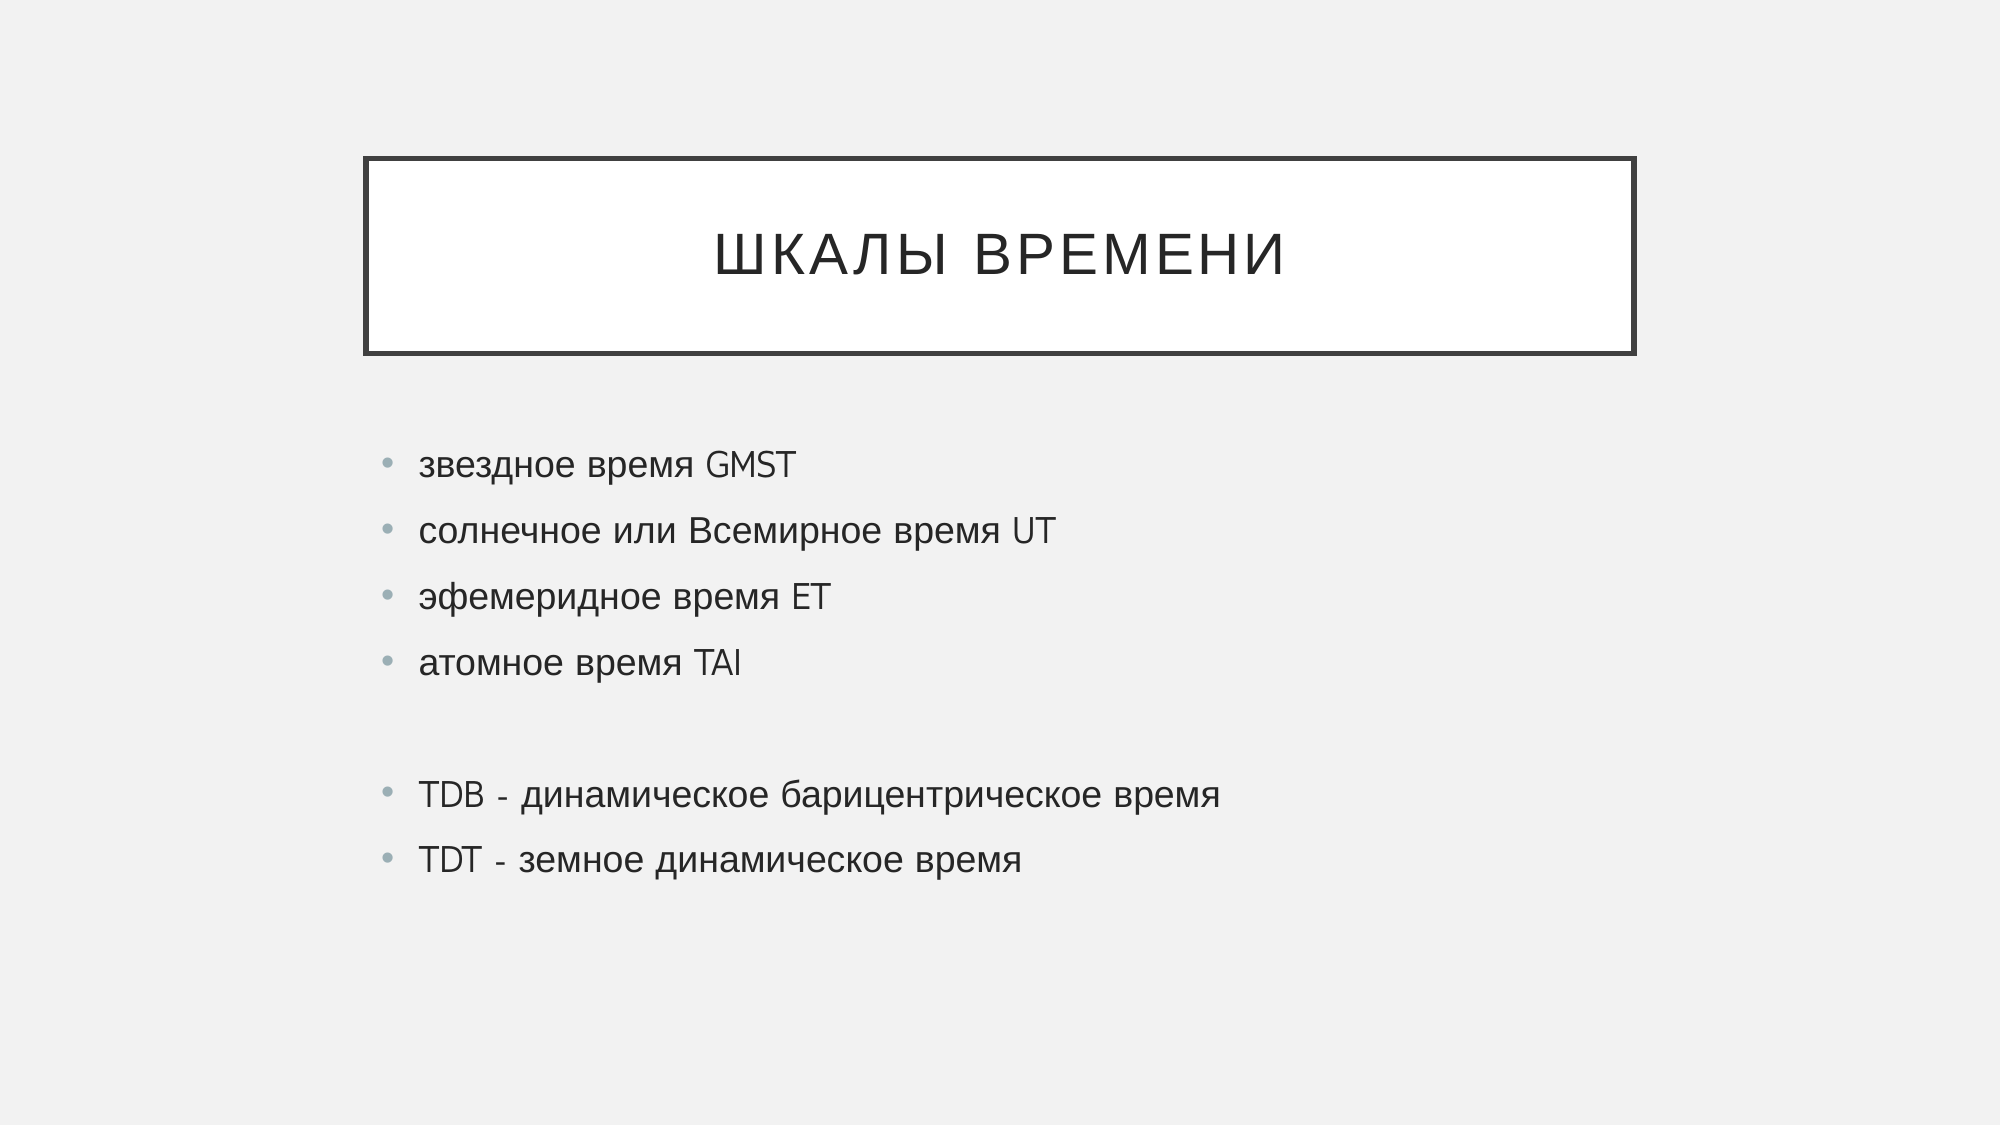

# Шкалы времени
звездное время GMST
солнечное или Всемирное время UT
эфемеридное время ET
атомное время TAI

TDB - динамическое барицентрическое время
TDT - земное динамическое время